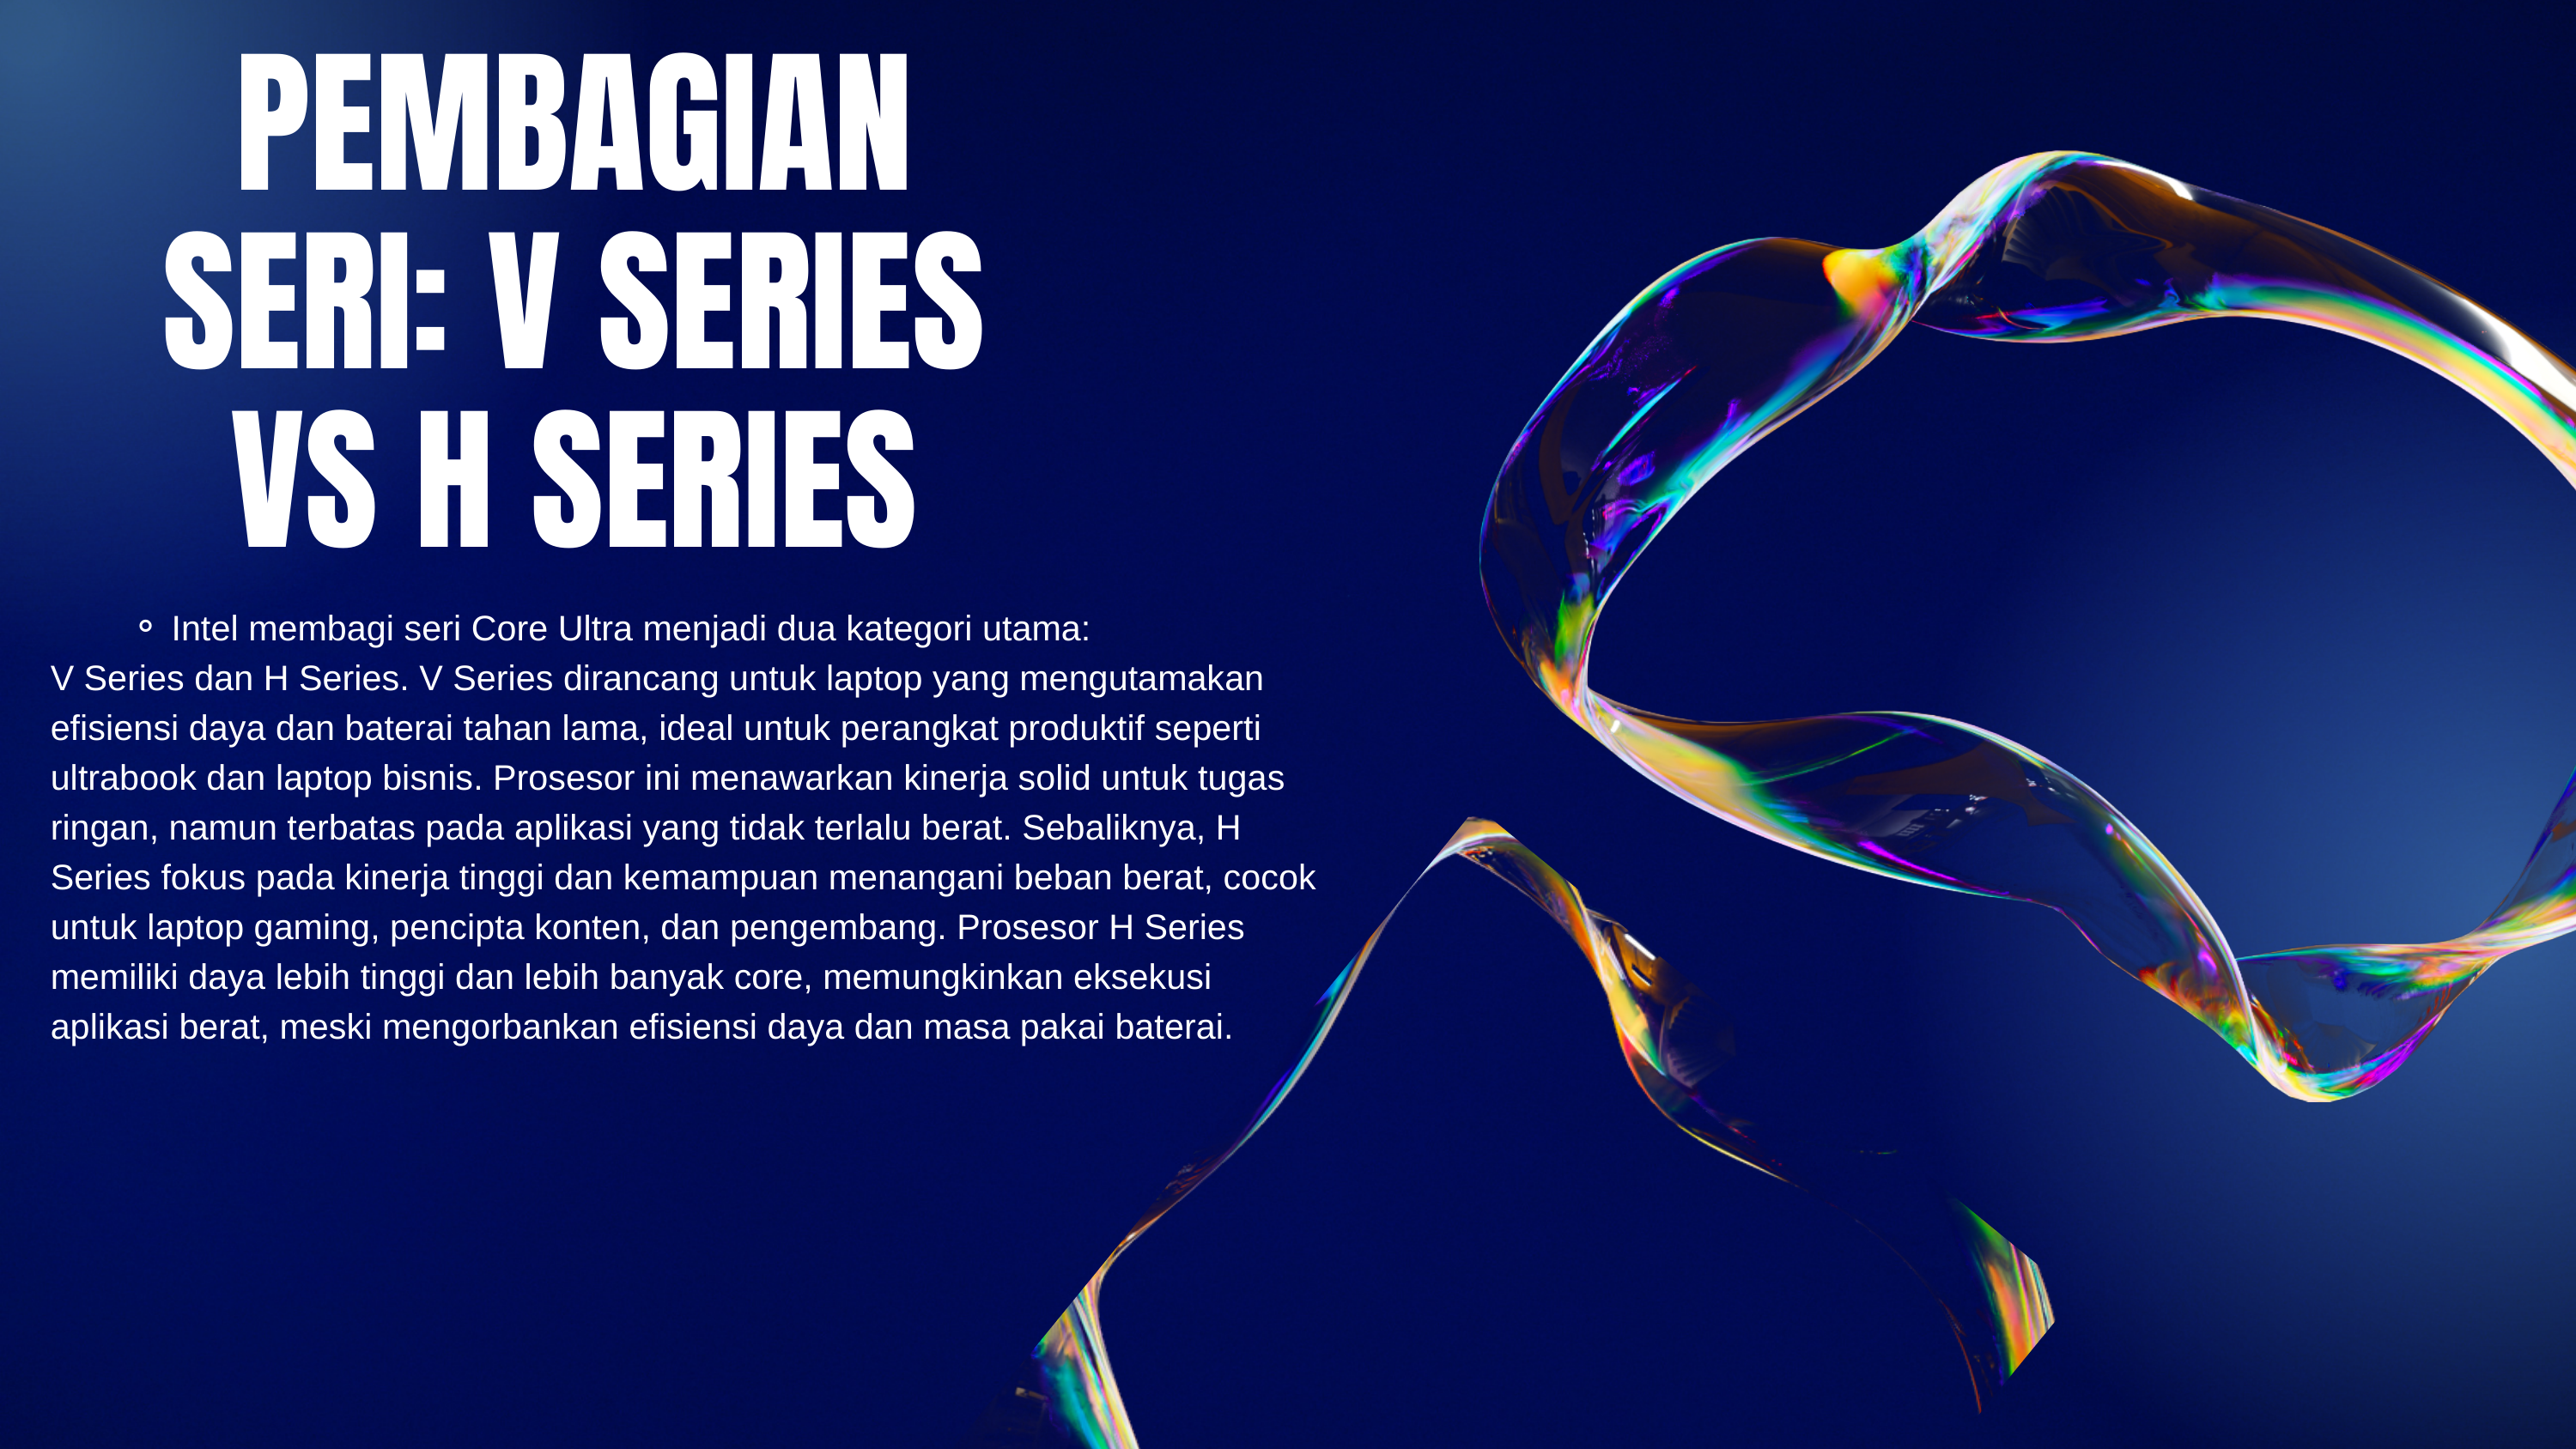

PEMBAGIAN SERI: V SERIES VS H SERIES

Intel membagi seri Core Ultra menjadi dua kategori utama:
V Series dan H Series. V Series dirancang untuk laptop yang mengutamakan efisiensi daya dan baterai tahan lama, ideal untuk perangkat produktif seperti ultrabook dan laptop bisnis. Prosesor ini menawarkan kinerja solid untuk tugas ringan, namun terbatas pada aplikasi yang tidak terlalu berat. Sebaliknya, H Series fokus pada kinerja tinggi dan kemampuan menangani beban berat, cocok untuk laptop gaming, pencipta konten, dan pengembang. Prosesor H Series memiliki daya lebih tinggi dan lebih banyak core, memungkinkan eksekusi aplikasi berat, meski mengorbankan efisiensi daya dan masa pakai baterai.